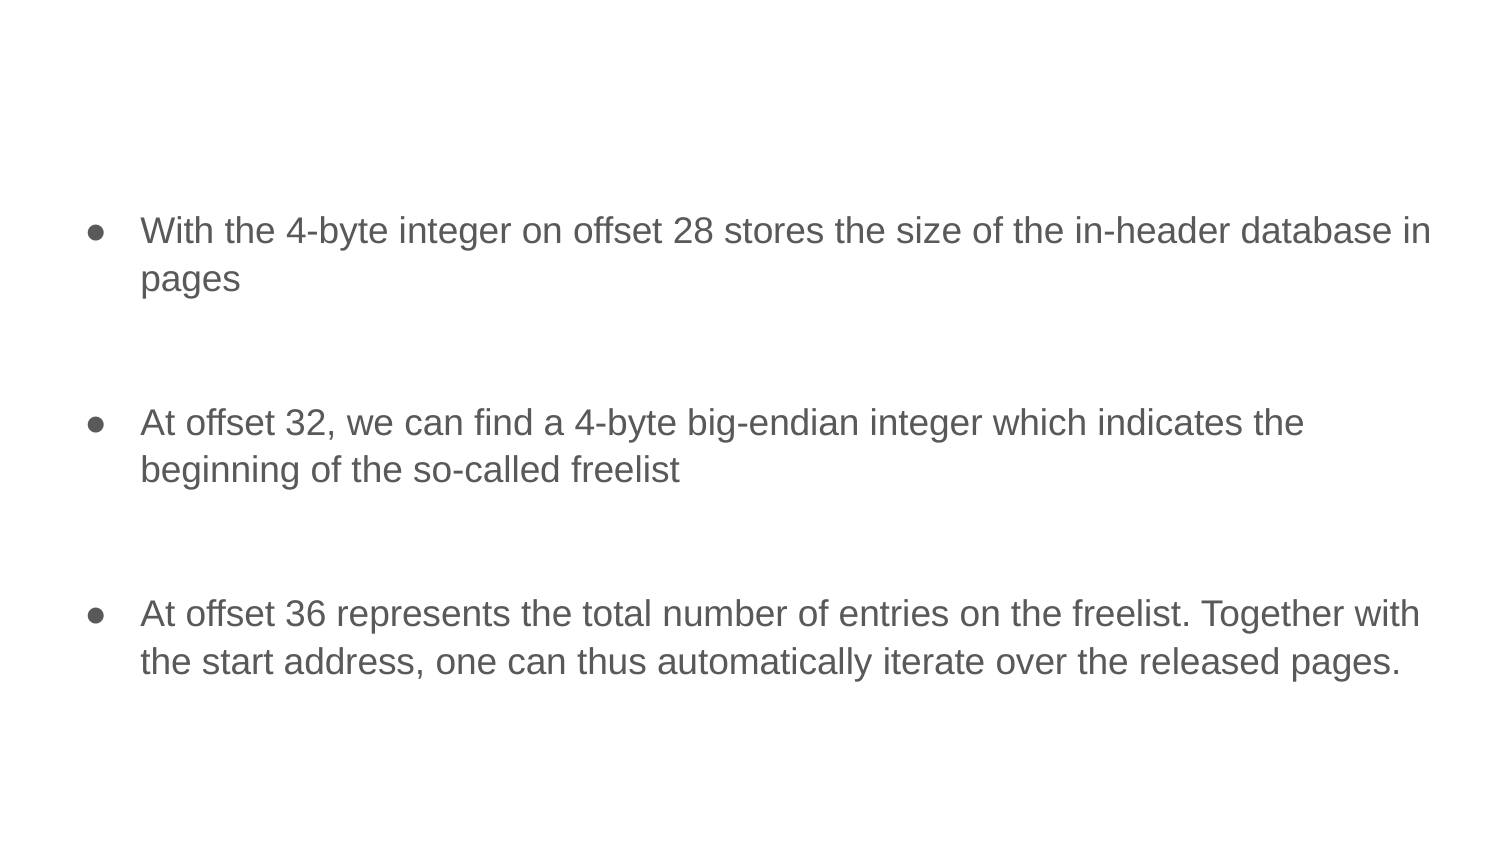

#
With the 4-byte integer on offset 28 stores the size of the in-header database in pages

At offset 32, we can find a 4-byte big-endian integer which indicates the beginning of the so-called freelist

At offset 36 represents the total number of entries on the freelist. Together with the start address, one can thus automatically iterate over the released pages.